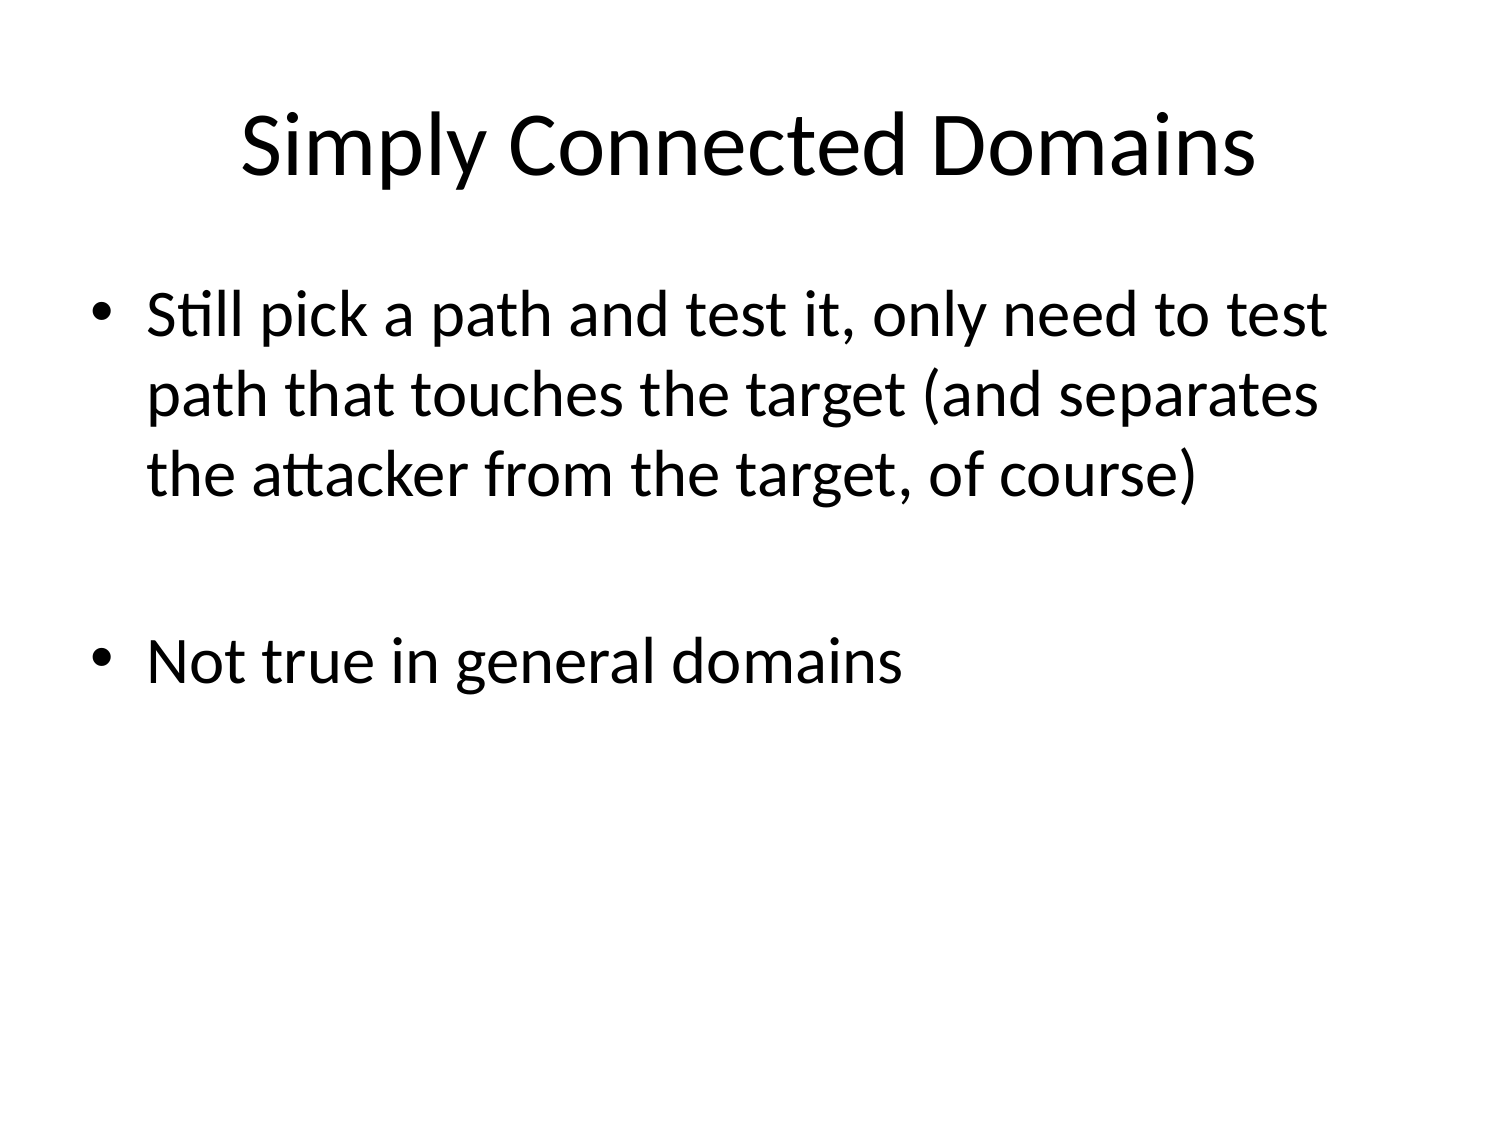

# Simply Connected Domains
Still pick a path and test it, only need to test path that touches the target (and separates the attacker from the target, of course)

Not true in general domains